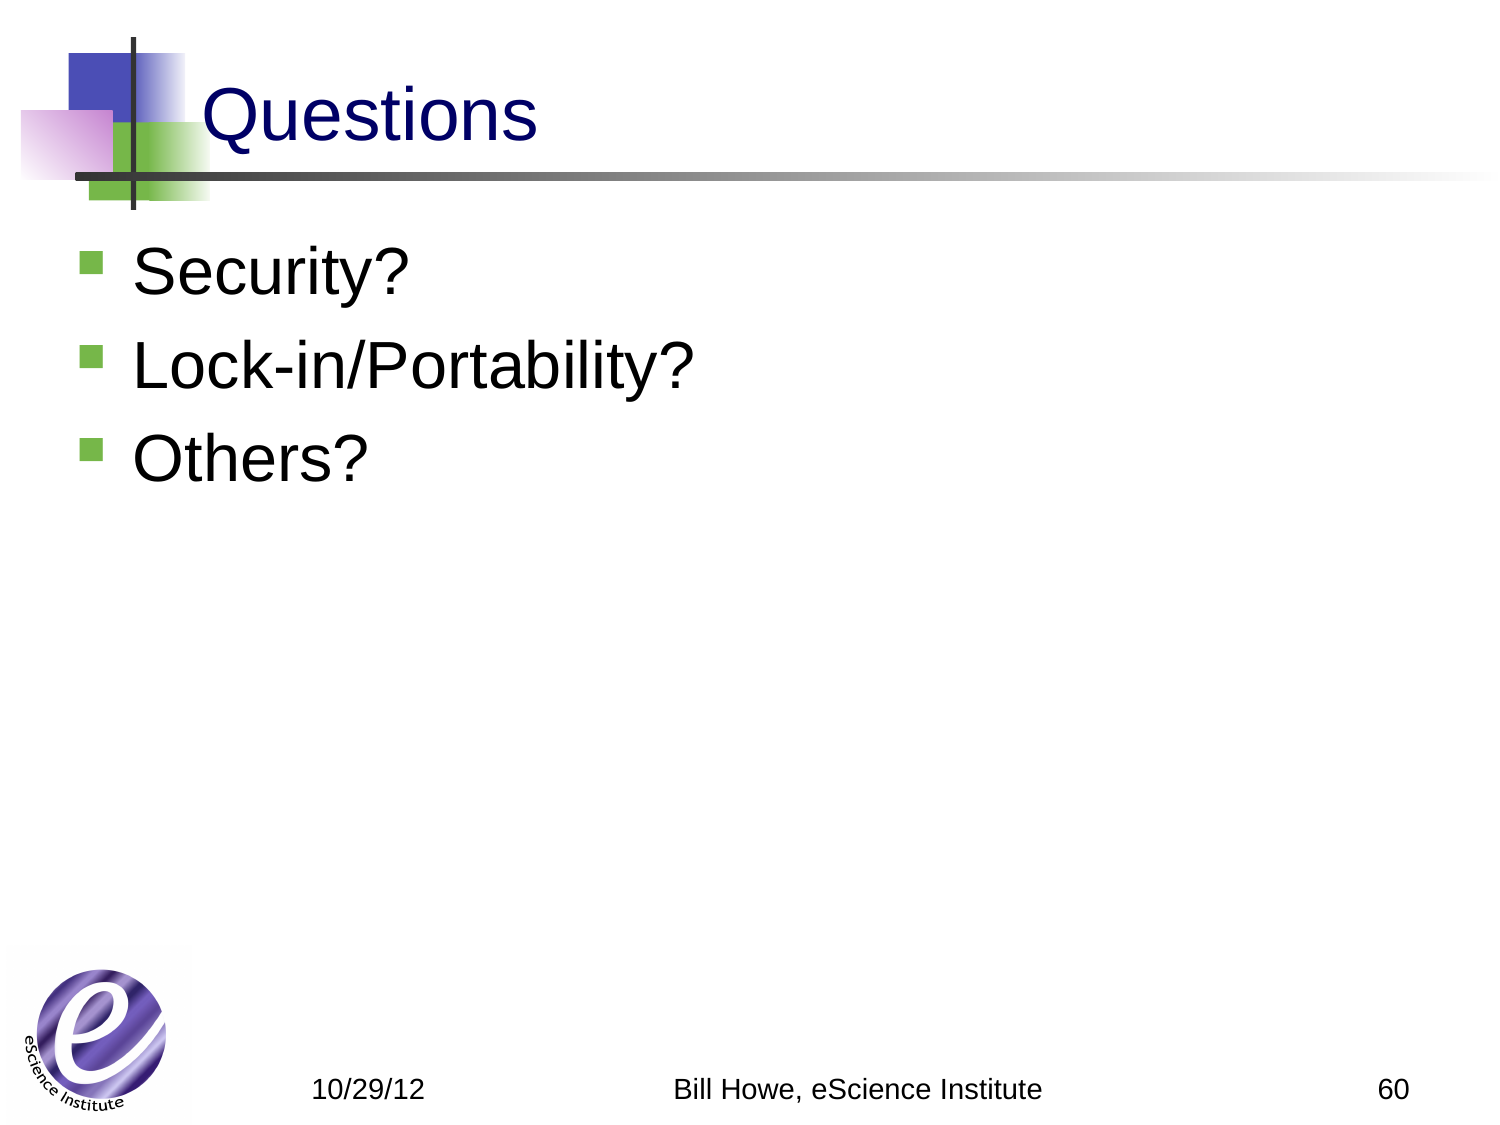

# Questions
Security?
Lock-in/Portability?
Others?
Bill Howe, eScience Institute
60
10/29/12